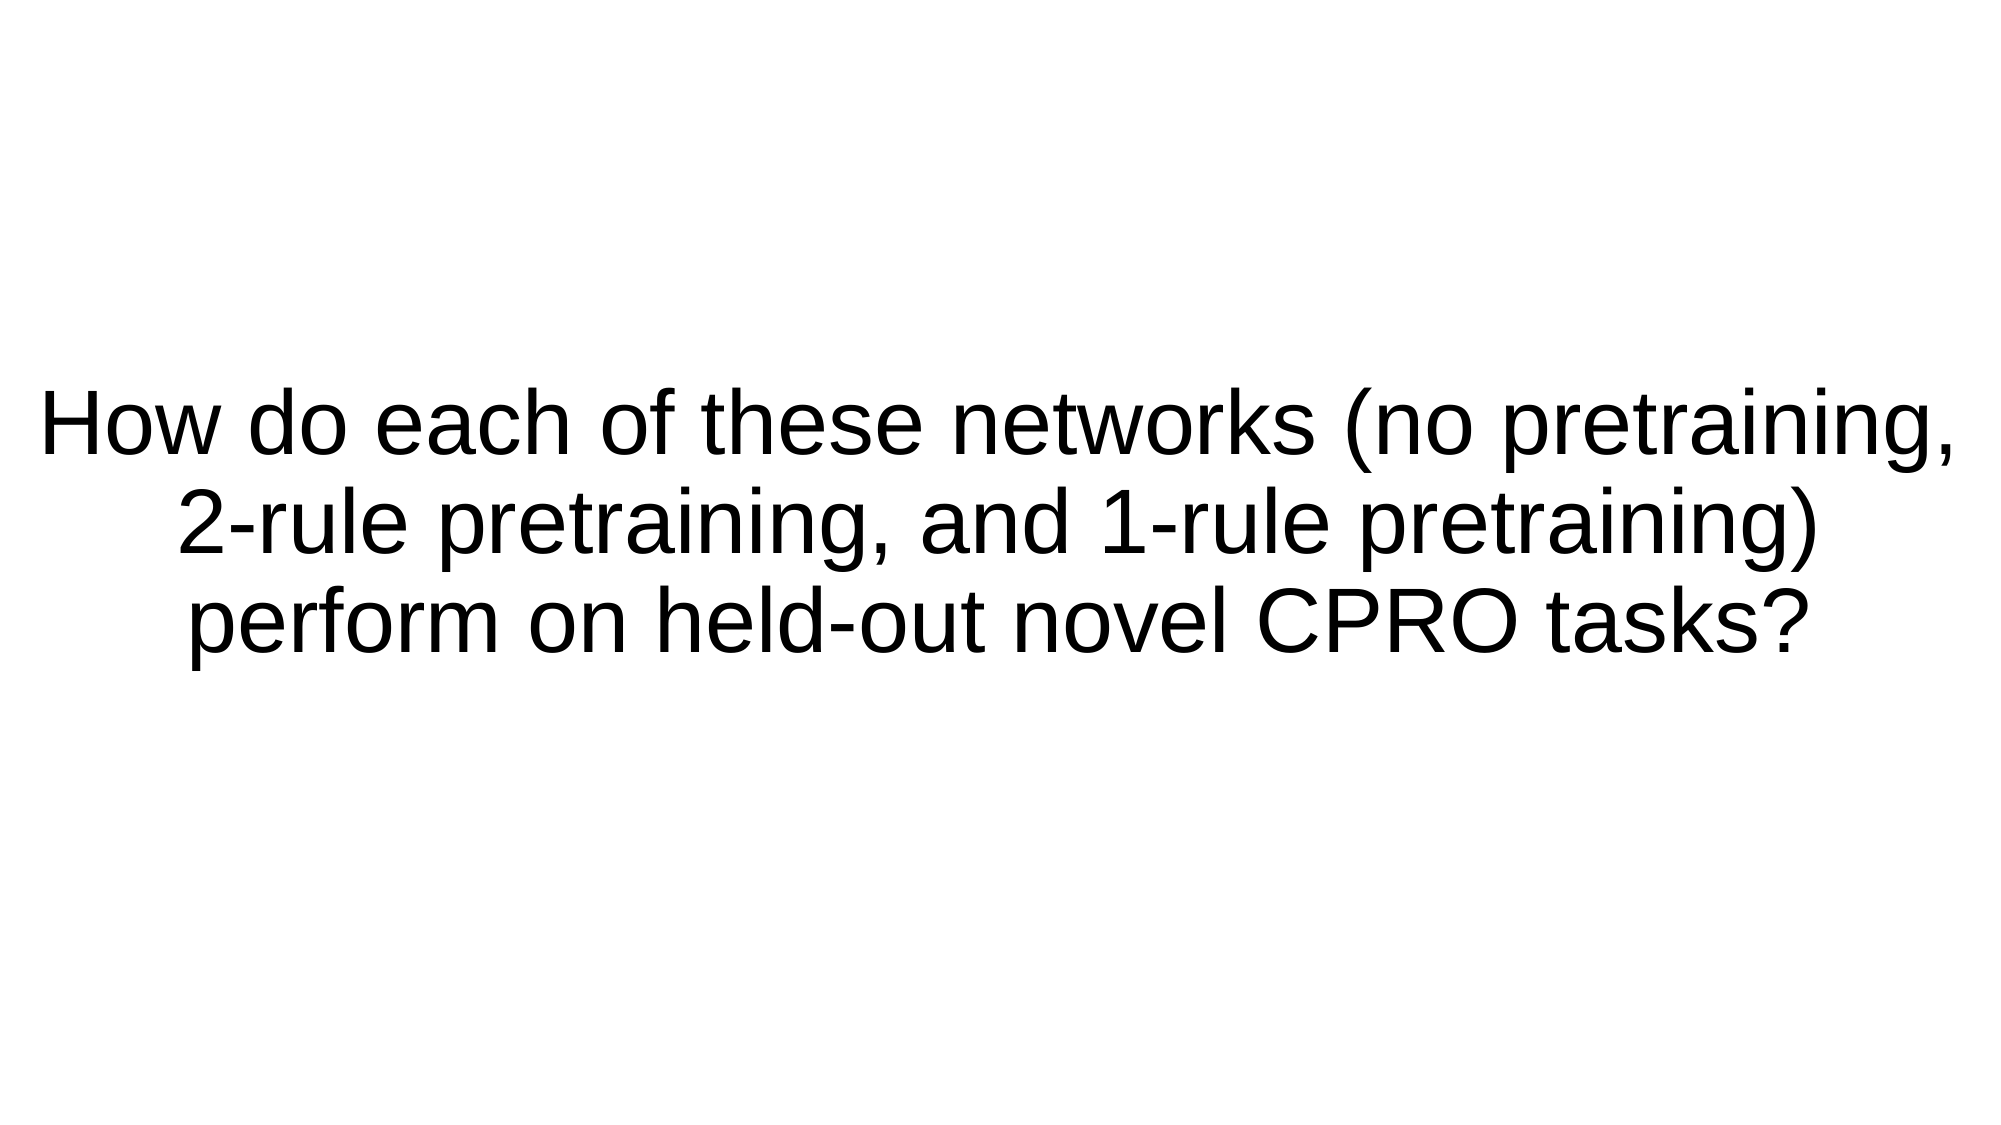

# How do each of these networks (no pretraining, 2-rule pretraining, and 1-rule pretraining) perform on held-out novel CPRO tasks?